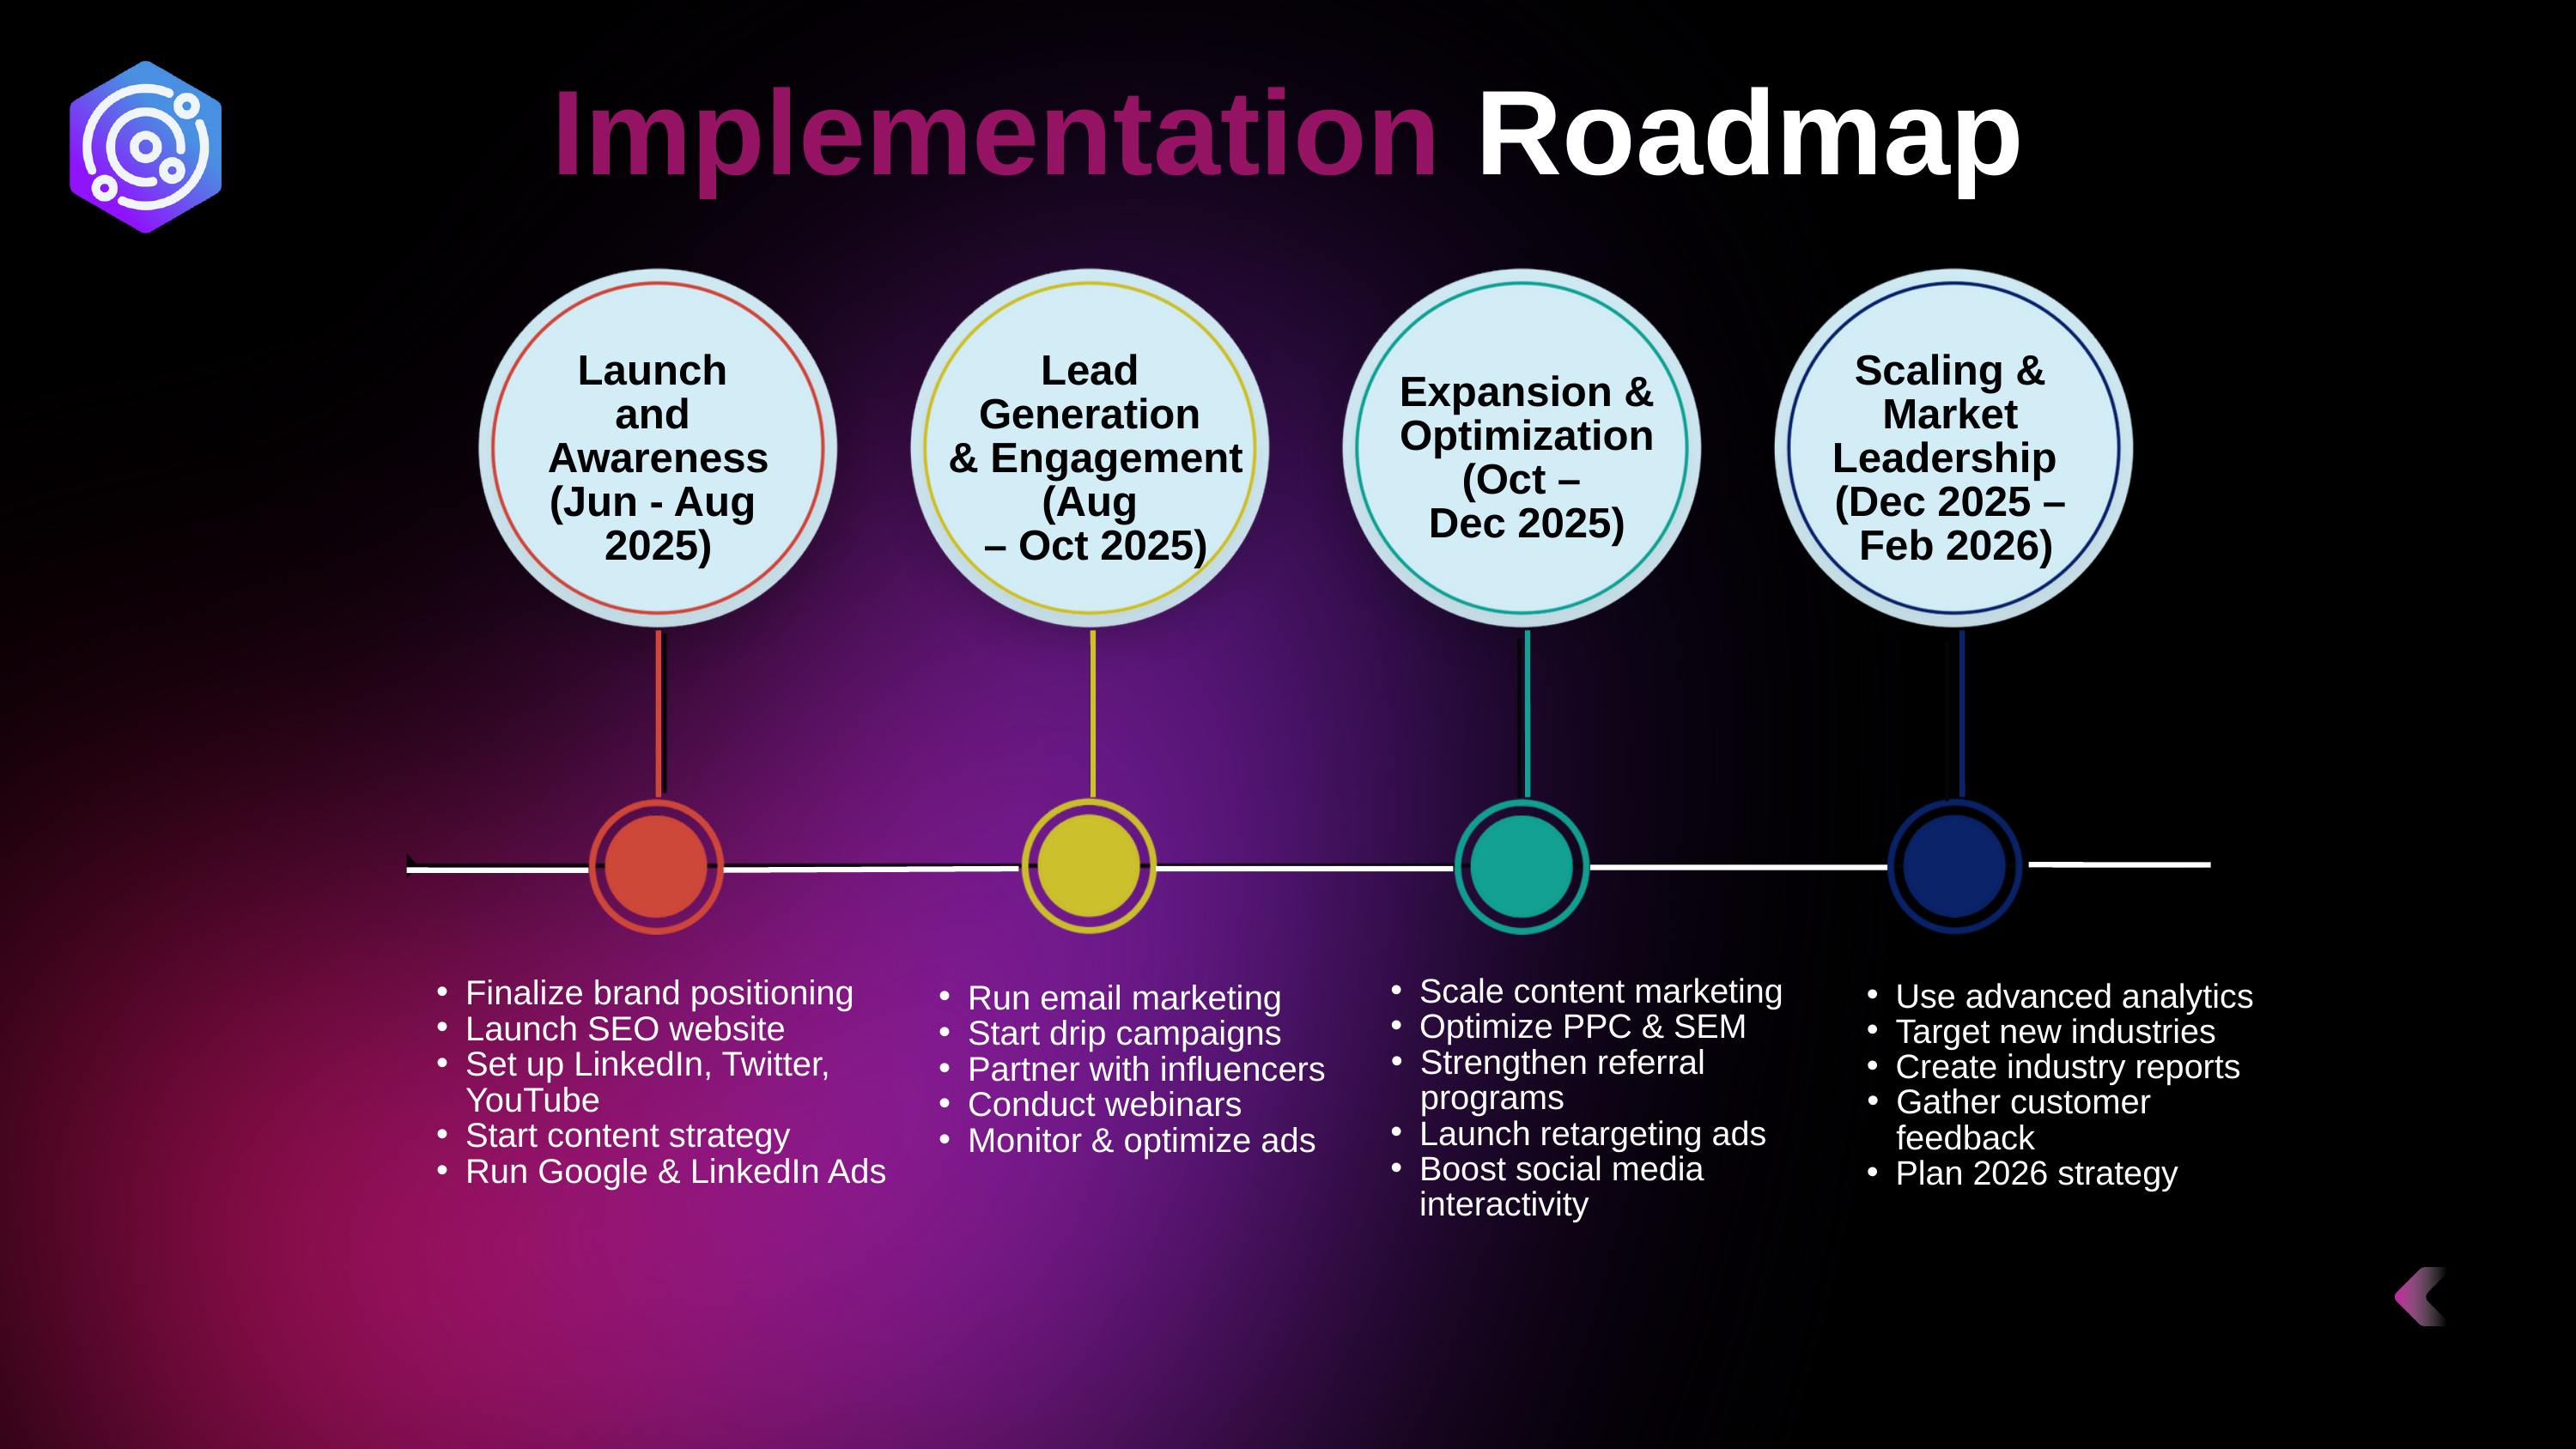

Implementation Roadmap​

Launch
and
Awareness
(Jun - Aug
2025)
Lead
Generation
& Engagement
(Aug
– Oct 2025)
Scaling & Market Leadership
(Dec 2025 –
 Feb 2026)
Expansion & Optimization (Oct –
Dec 2025)

Scale content marketing
Optimize PPC & SEM
Strengthen referral programs
Launch retargeting ads
Boost social media interactivity

Finalize brand positioning
Launch SEO website
Set up LinkedIn, Twitter, YouTube
Start content strategy
Run Google & LinkedIn Ads
Use advanced analytics
Target new industries
Create industry reports
Gather customer feedback
Plan 2026 strategy

Run email marketing
Start drip campaigns
Partner with influencers
Conduct webinars
Monitor & optimize ads